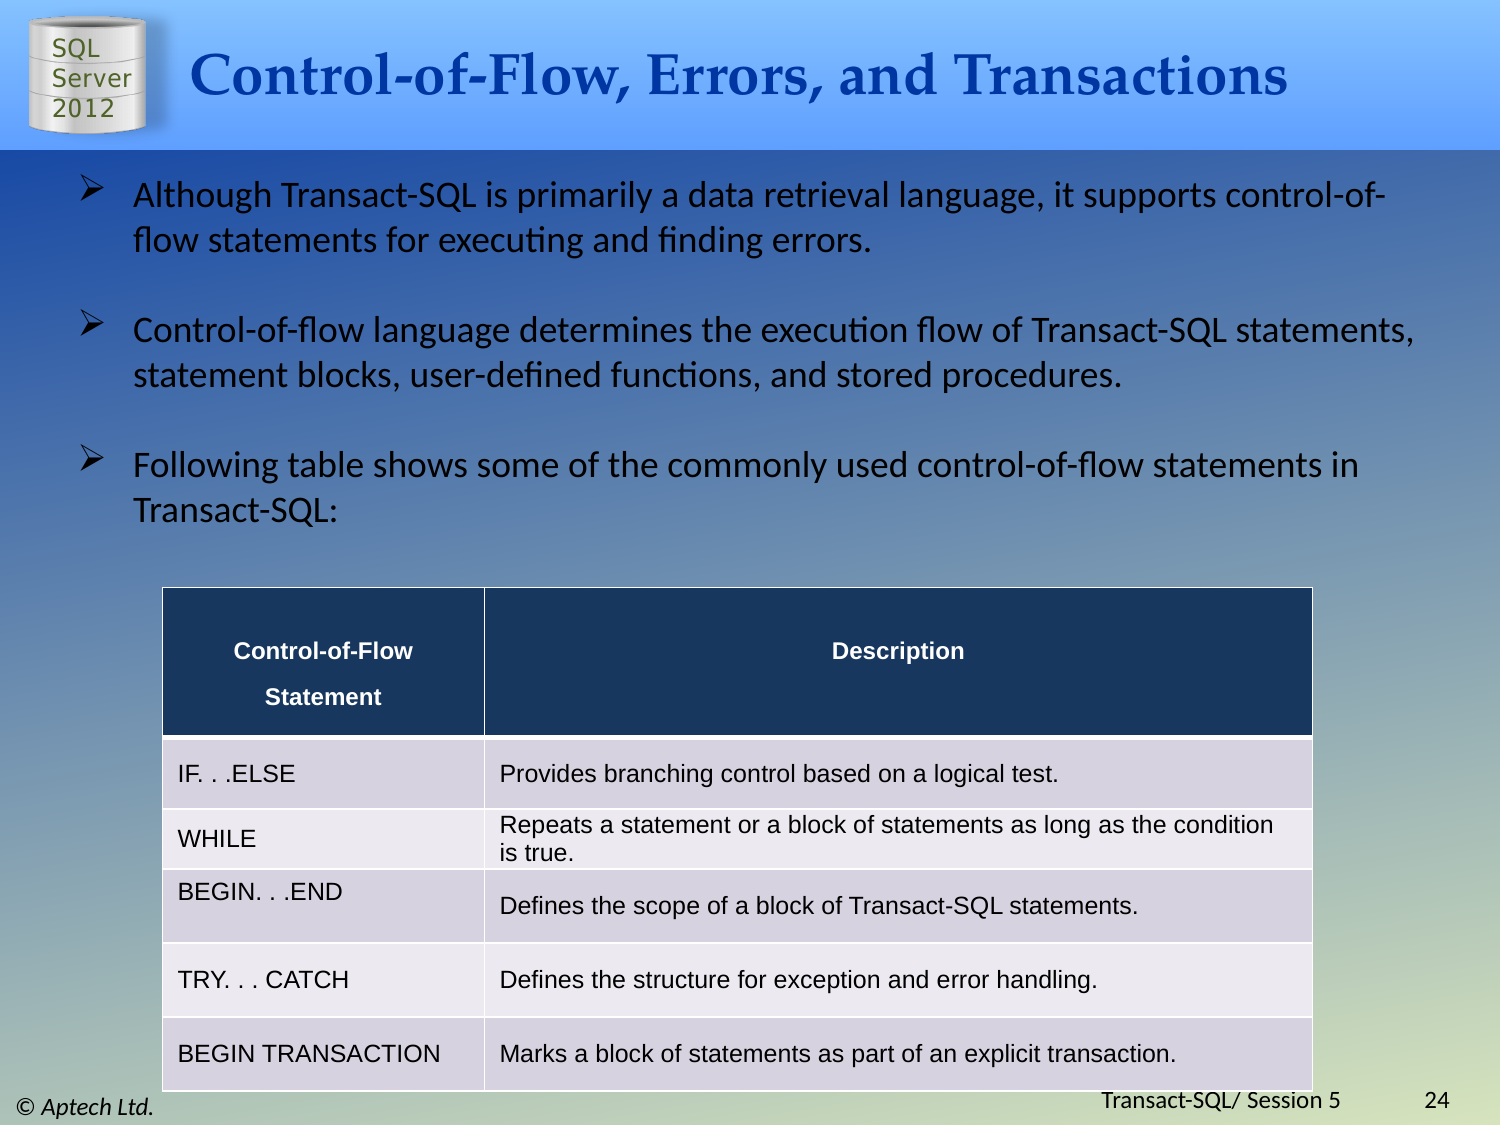

# Control-of-Flow, Errors, and Transactions
Although Transact-SQL is primarily a data retrieval language, it supports control-of-flow statements for executing and finding errors.

Control-of-flow language determines the execution flow of Transact-SQL statements, statement blocks, user-defined functions, and stored procedures.

Following table shows some of the commonly used control-of-flow statements in Transact-SQL:
| Control-of-Flow Statement | Description |
| --- | --- |
| IF. . .ELSE | Provides branching control based on a logical test. |
| WHILE | Repeats a statement or a block of statements as long as the condition is true. |
| BEGIN. . .END | Defines the scope of a block of Transact-SQL statements. |
| TRY. . . CATCH | Defines the structure for exception and error handling. |
| BEGIN TRANSACTION | Marks a block of statements as part of an explicit transaction. |
Transact-SQL/ Session 5
24